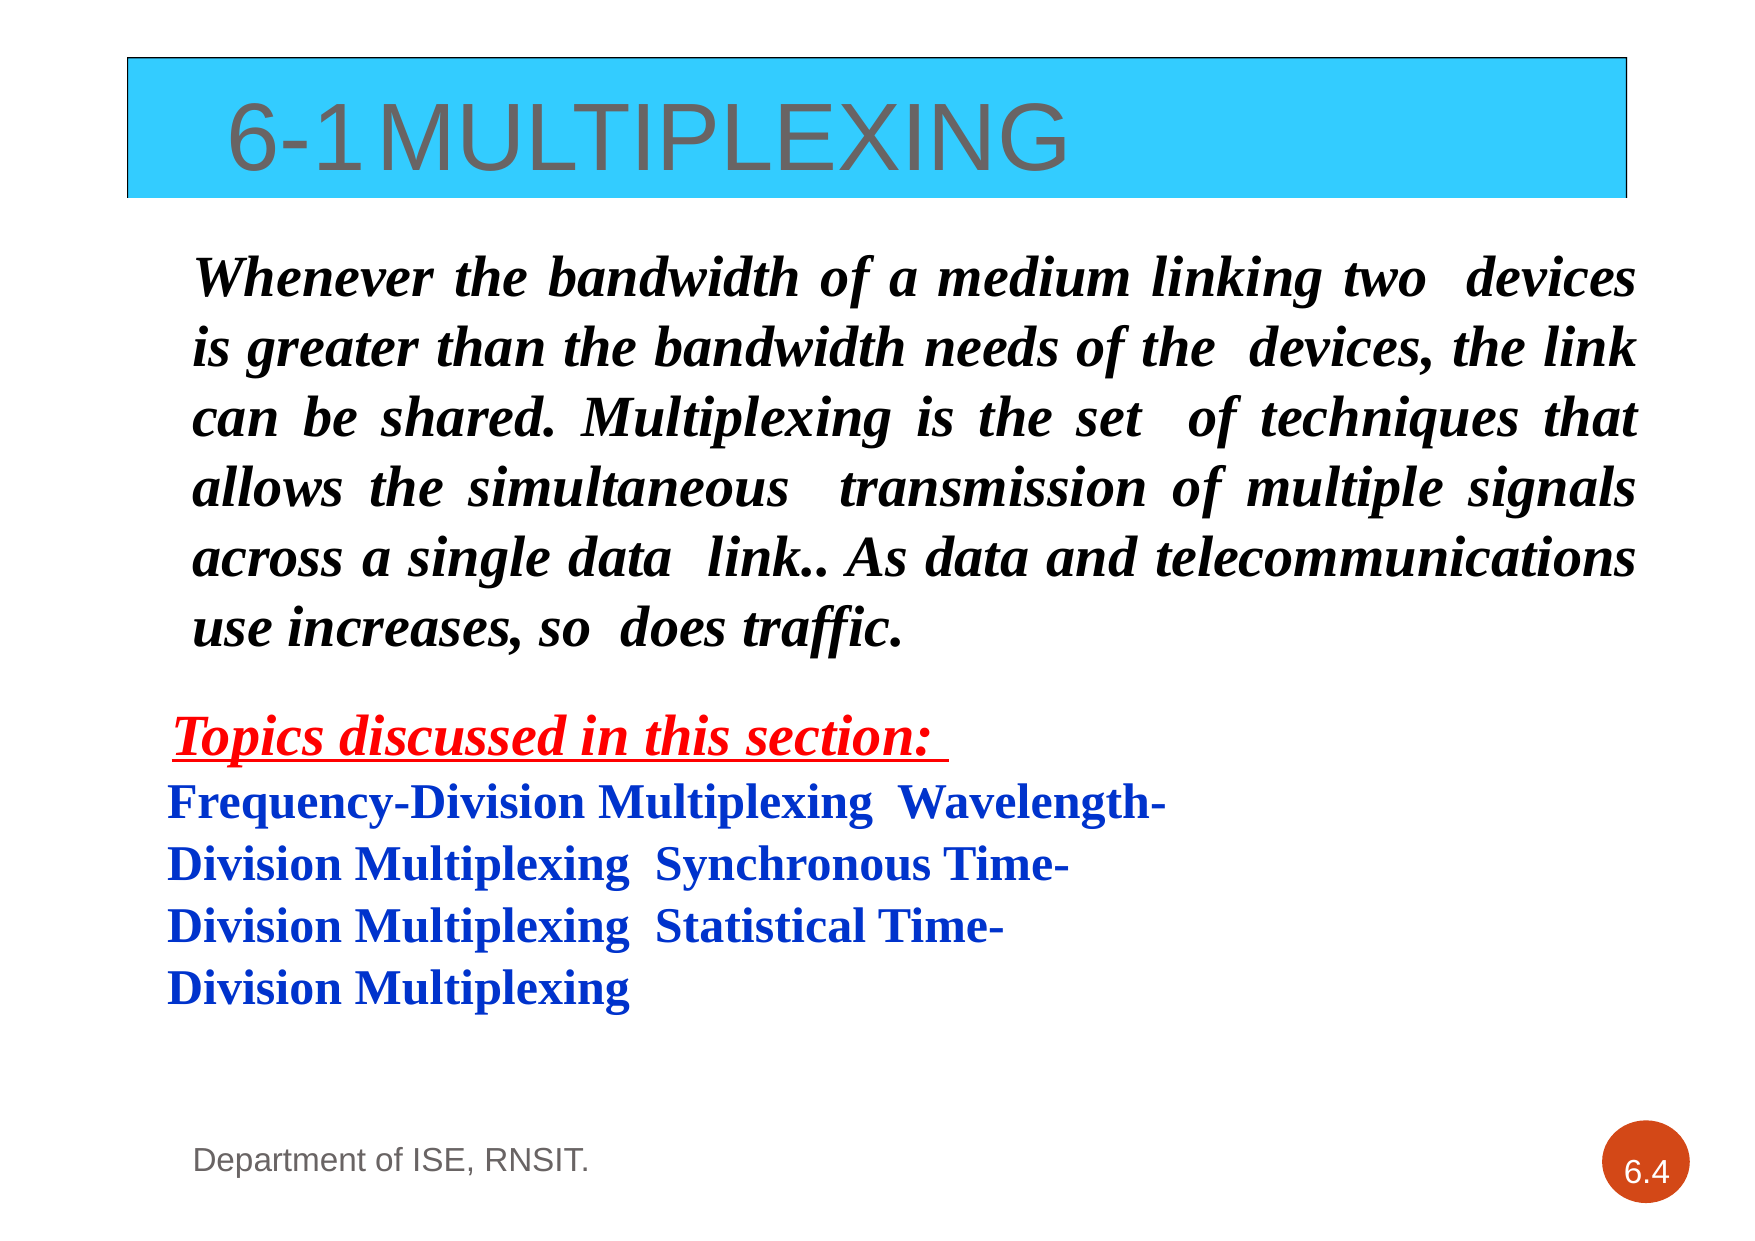

# 6-1	MULTIPLEXING

Whenever the bandwidth of a medium linking two  devices is greater than the bandwidth needs of the  devices, the link can be shared. Multiplexing is the set  of techniques that allows the simultaneous  transmission of multiple signals across a single data  link.. As data and telecommunications use increases, so  does traffic.
Topics discussed in this section:  Frequency-Division Multiplexing  Wavelength-Division Multiplexing  Synchronous Time-Division Multiplexing  Statistical Time-Division Multiplexing

Department of ISE, RNSIT.
6.4